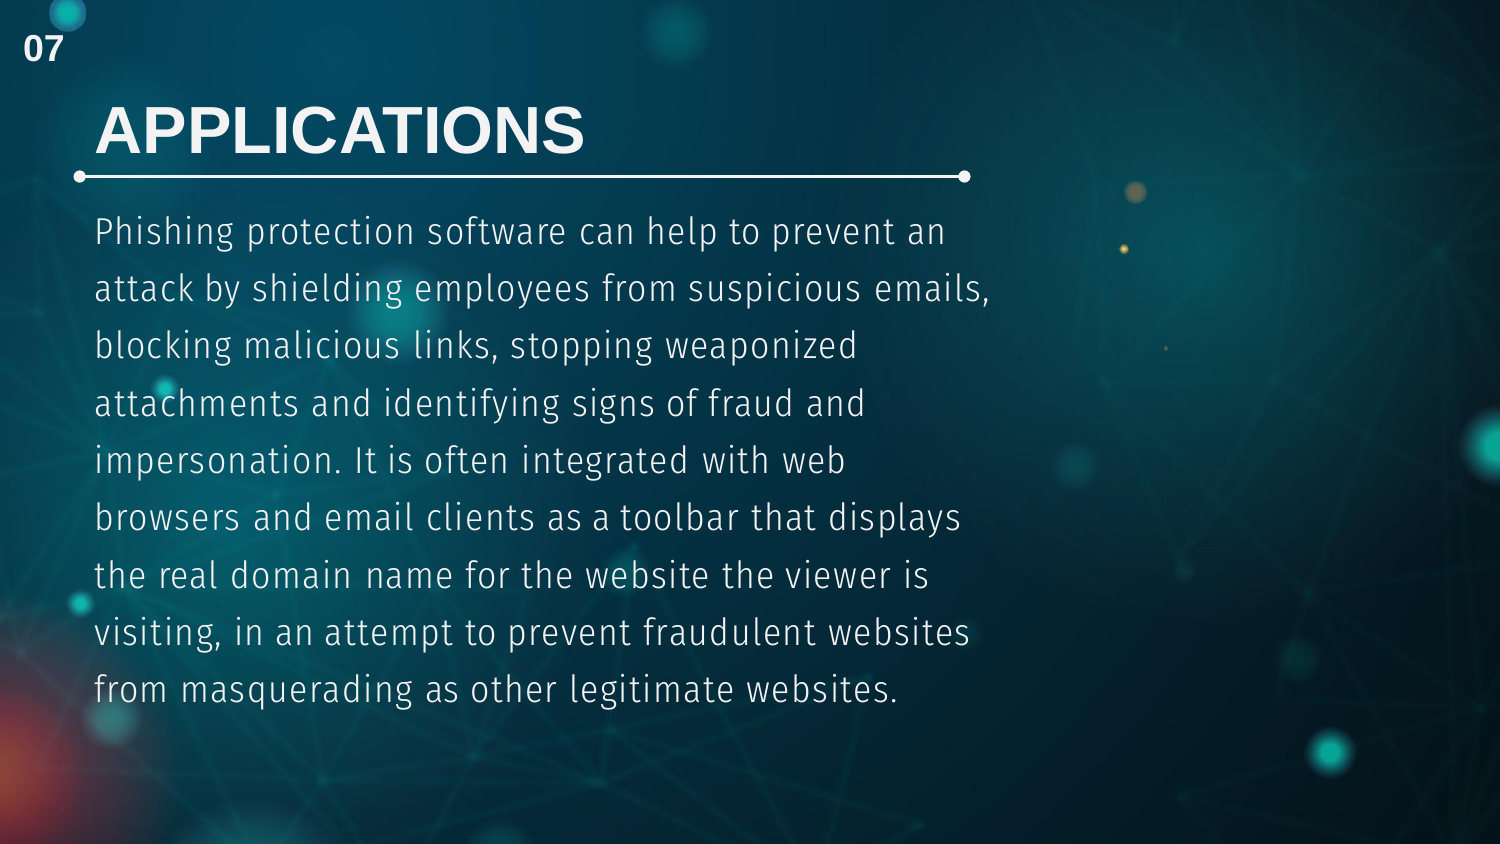

07
APPLICATIONS
Phishing protection software can help to prevent an
attack by shielding employees from suspicious emails,
blocking malicious links, stopping weaponized
attachments and identifying signs of fraud and
impersonation. It is often integrated with web
browsers and email clients as a toolbar that displays
the real domain name for the website the viewer is
visiting, in an attempt to prevent fraudulent websites
from masquerading as other legitimate websites.